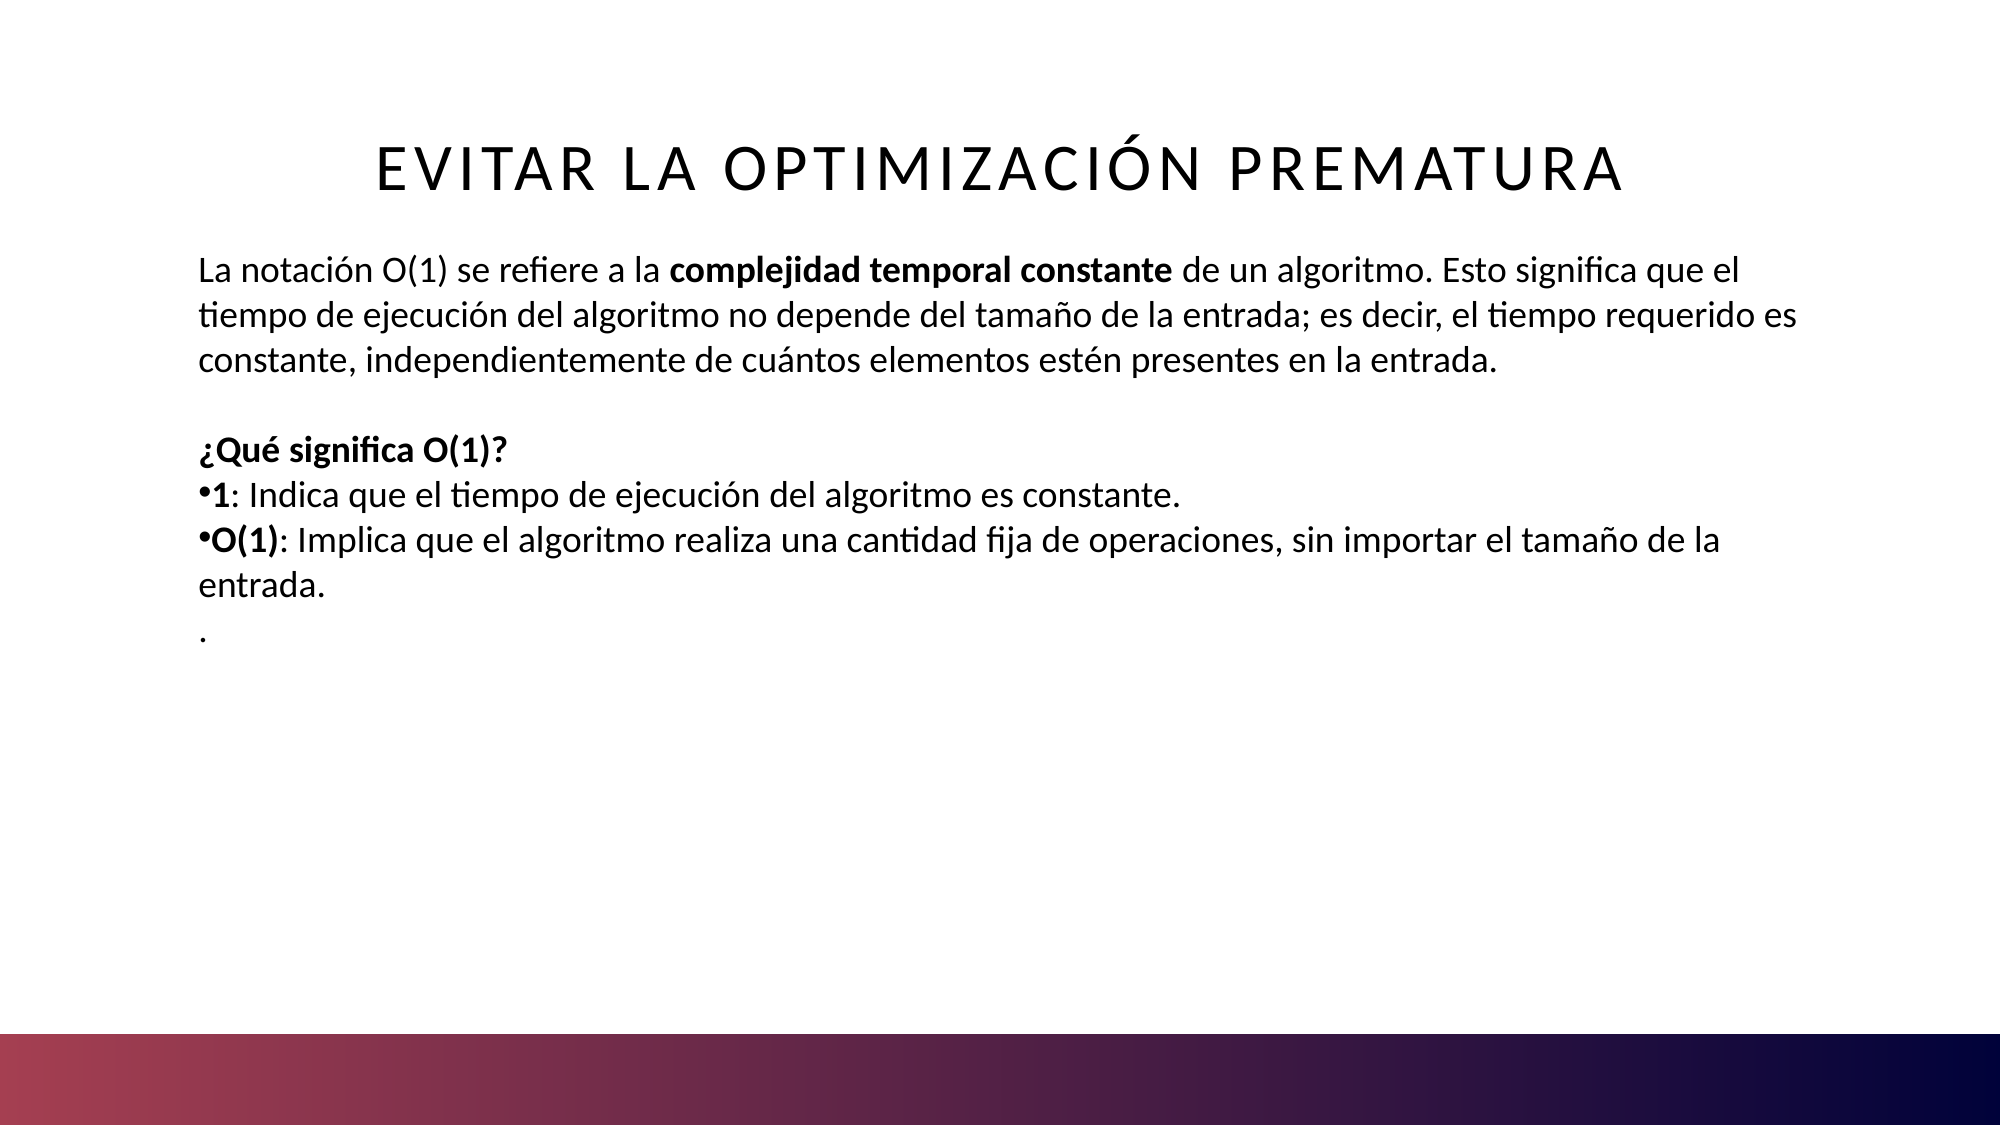

# Evitar la optimización prematura
La notación O(1) se refiere a la complejidad temporal constante de un algoritmo. Esto significa que el tiempo de ejecución del algoritmo no depende del tamaño de la entrada; es decir, el tiempo requerido es constante, independientemente de cuántos elementos estén presentes en la entrada.

¿Qué significa O(1)?
1: Indica que el tiempo de ejecución del algoritmo es constante.
O(1): Implica que el algoritmo realiza una cantidad fija de operaciones, sin importar el tamaño de la entrada.
.